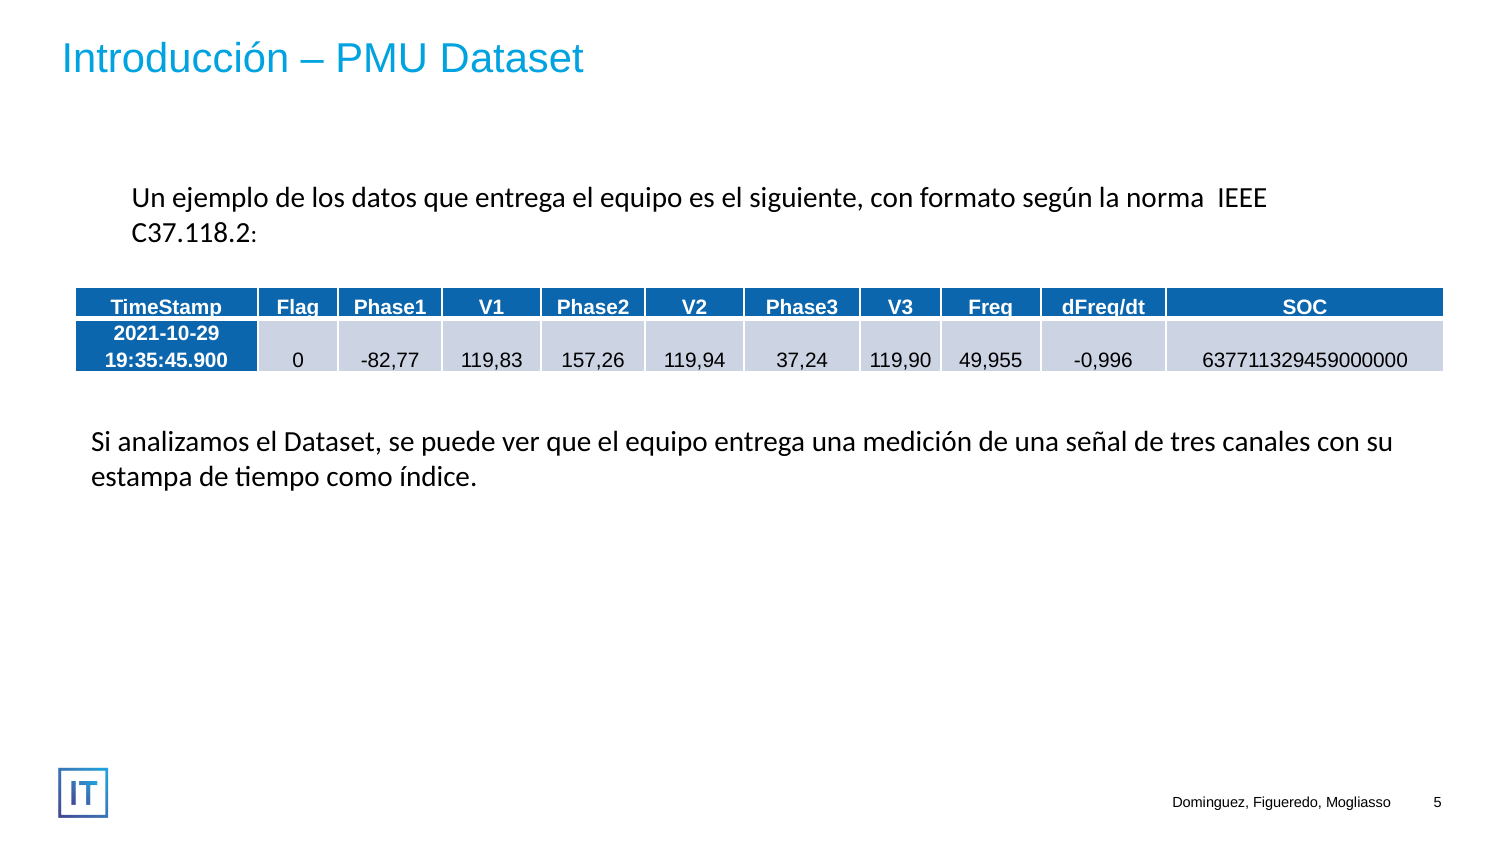

# Introducción – PMU Dataset
Un ejemplo de los datos que entrega el equipo es el siguiente, con formato según la norma  IEEE C37.118.2:
| TimeStamp | Flag | Phase1 | V1 | Phase2 | V2 | Phase3 | V3 | Freq | dFreq/dt | SOC |
| --- | --- | --- | --- | --- | --- | --- | --- | --- | --- | --- |
| 2021-10-29 19:35:45.900 | 0 | -82,77 | 119,83 | 157,26 | 119,94 | 37,24 | 119,90 | 49,955 | -0,996 | 637711329459000000 |
Si analizamos el Dataset, se puede ver que el equipo entrega una medición de una señal de tres canales con su estampa de tiempo como índice.
Dominguez, Figueredo, Mogliasso
5